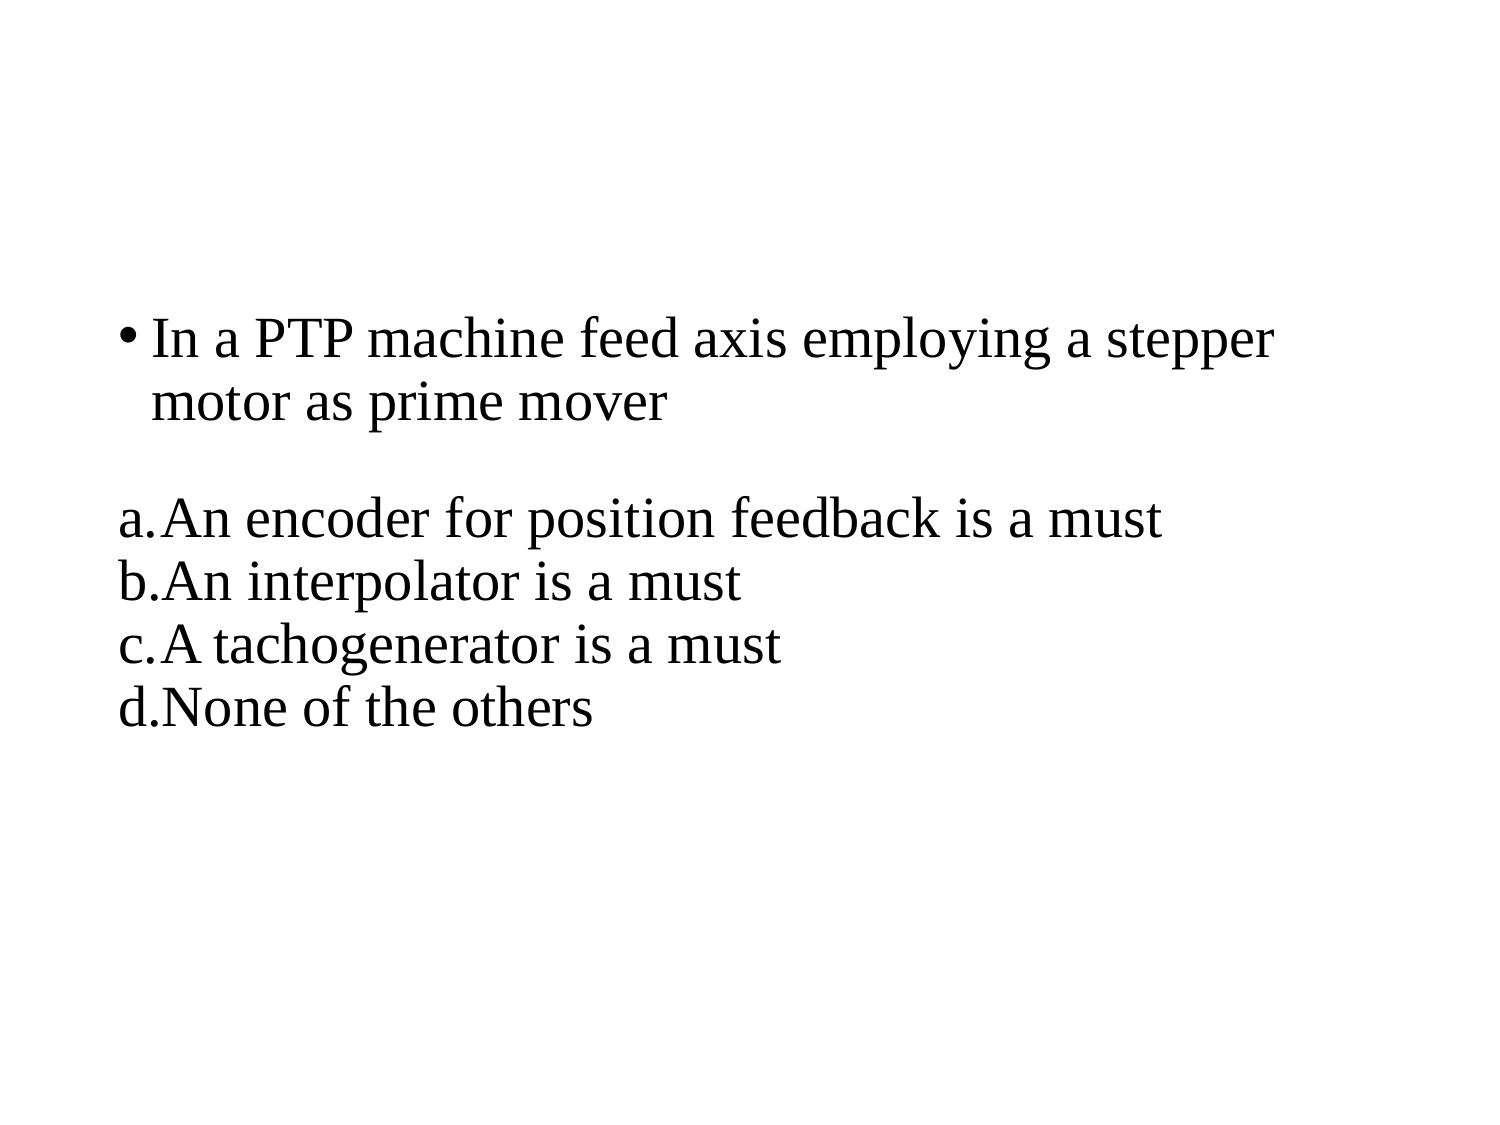

#
In a PTP machine feed axis employing a stepper motor as prime mover

An encoder for position feedback is a must
An interpolator is a must
A tachogenerator is a must
None of the others